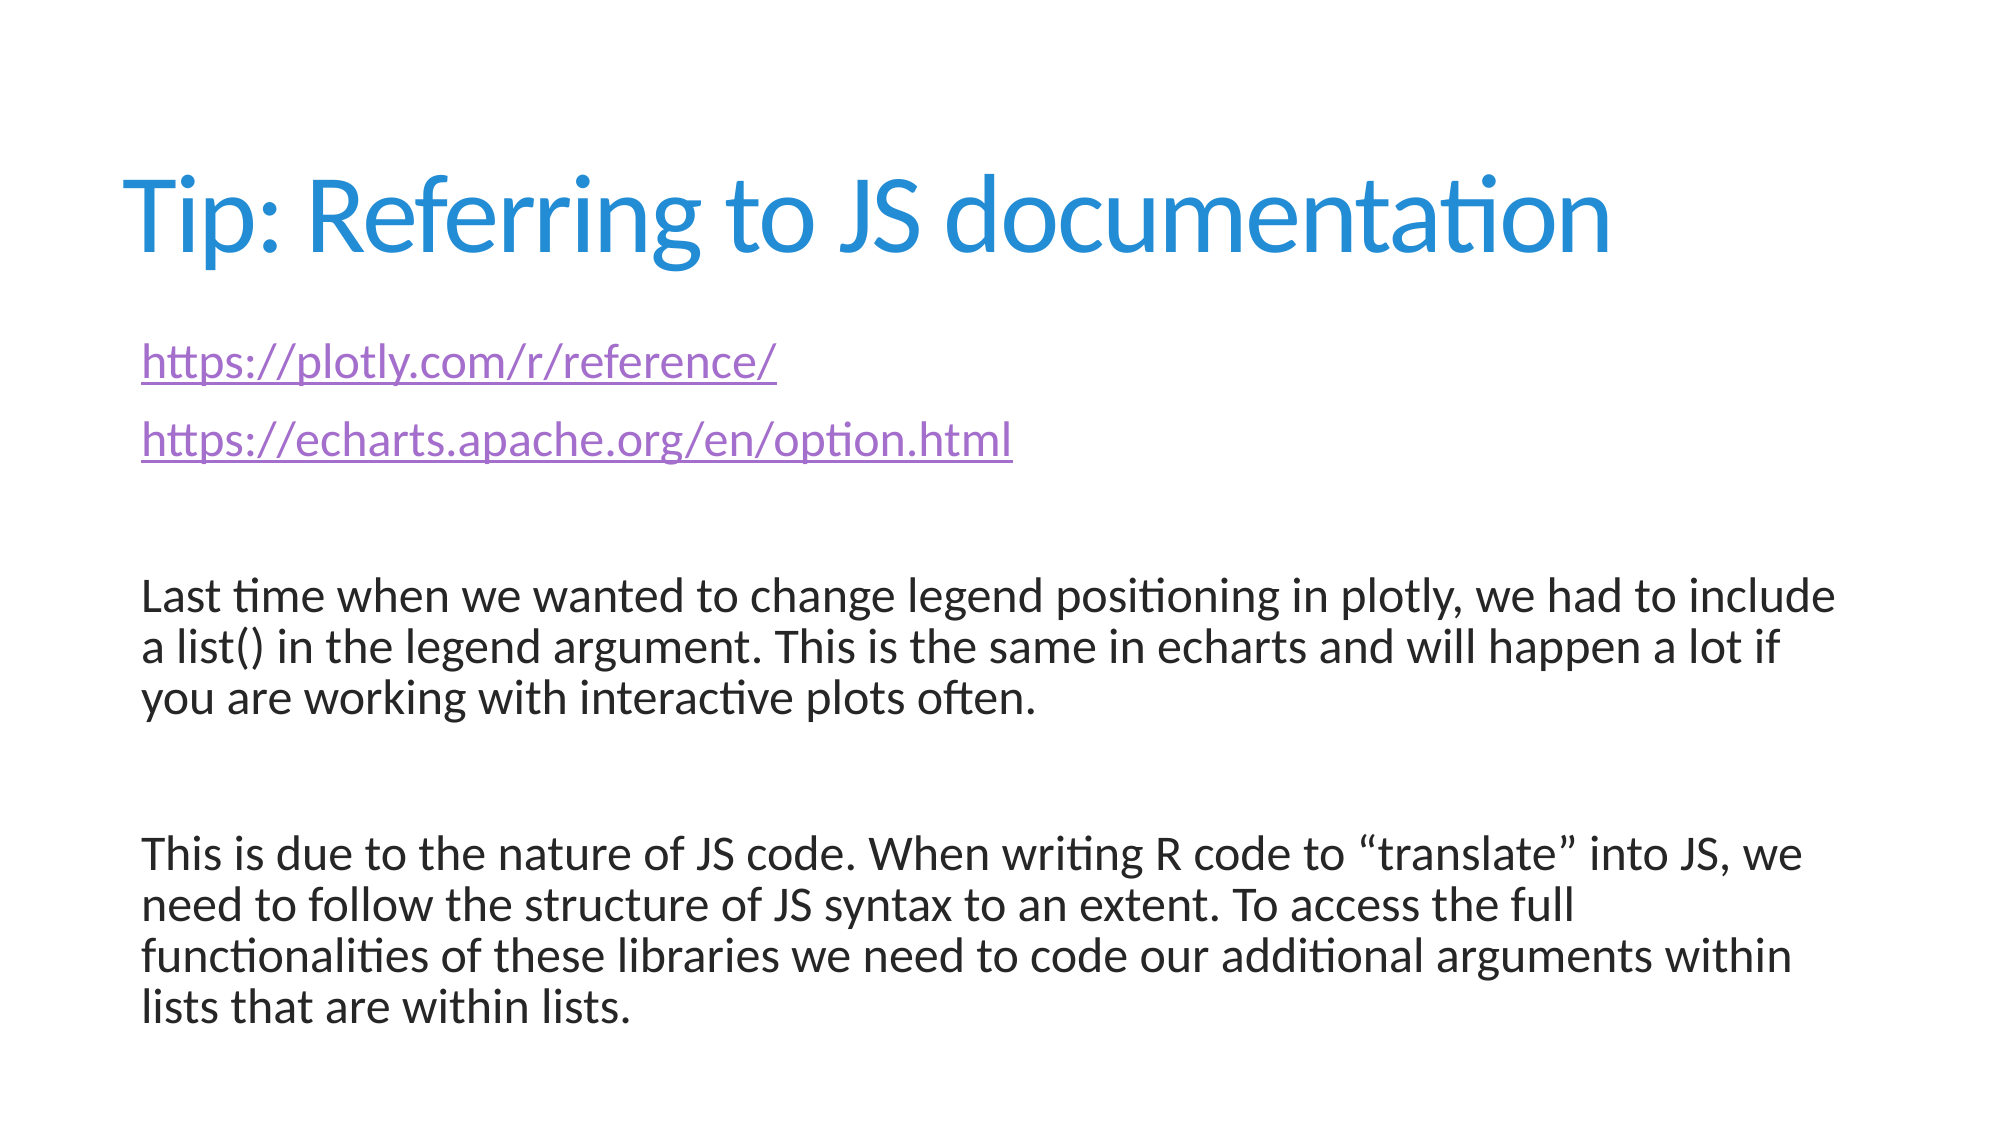

# Tip: Referring to JS documentation
https://plotly.com/r/reference/
https://echarts.apache.org/en/option.html

Last time when we wanted to change legend positioning in plotly, we had to include a list() in the legend argument. This is the same in echarts and will happen a lot if you are working with interactive plots often.

This is due to the nature of JS code. When writing R code to “translate” into JS, we need to follow the structure of JS syntax to an extent. To access the full functionalities of these libraries we need to code our additional arguments within lists that are within lists.